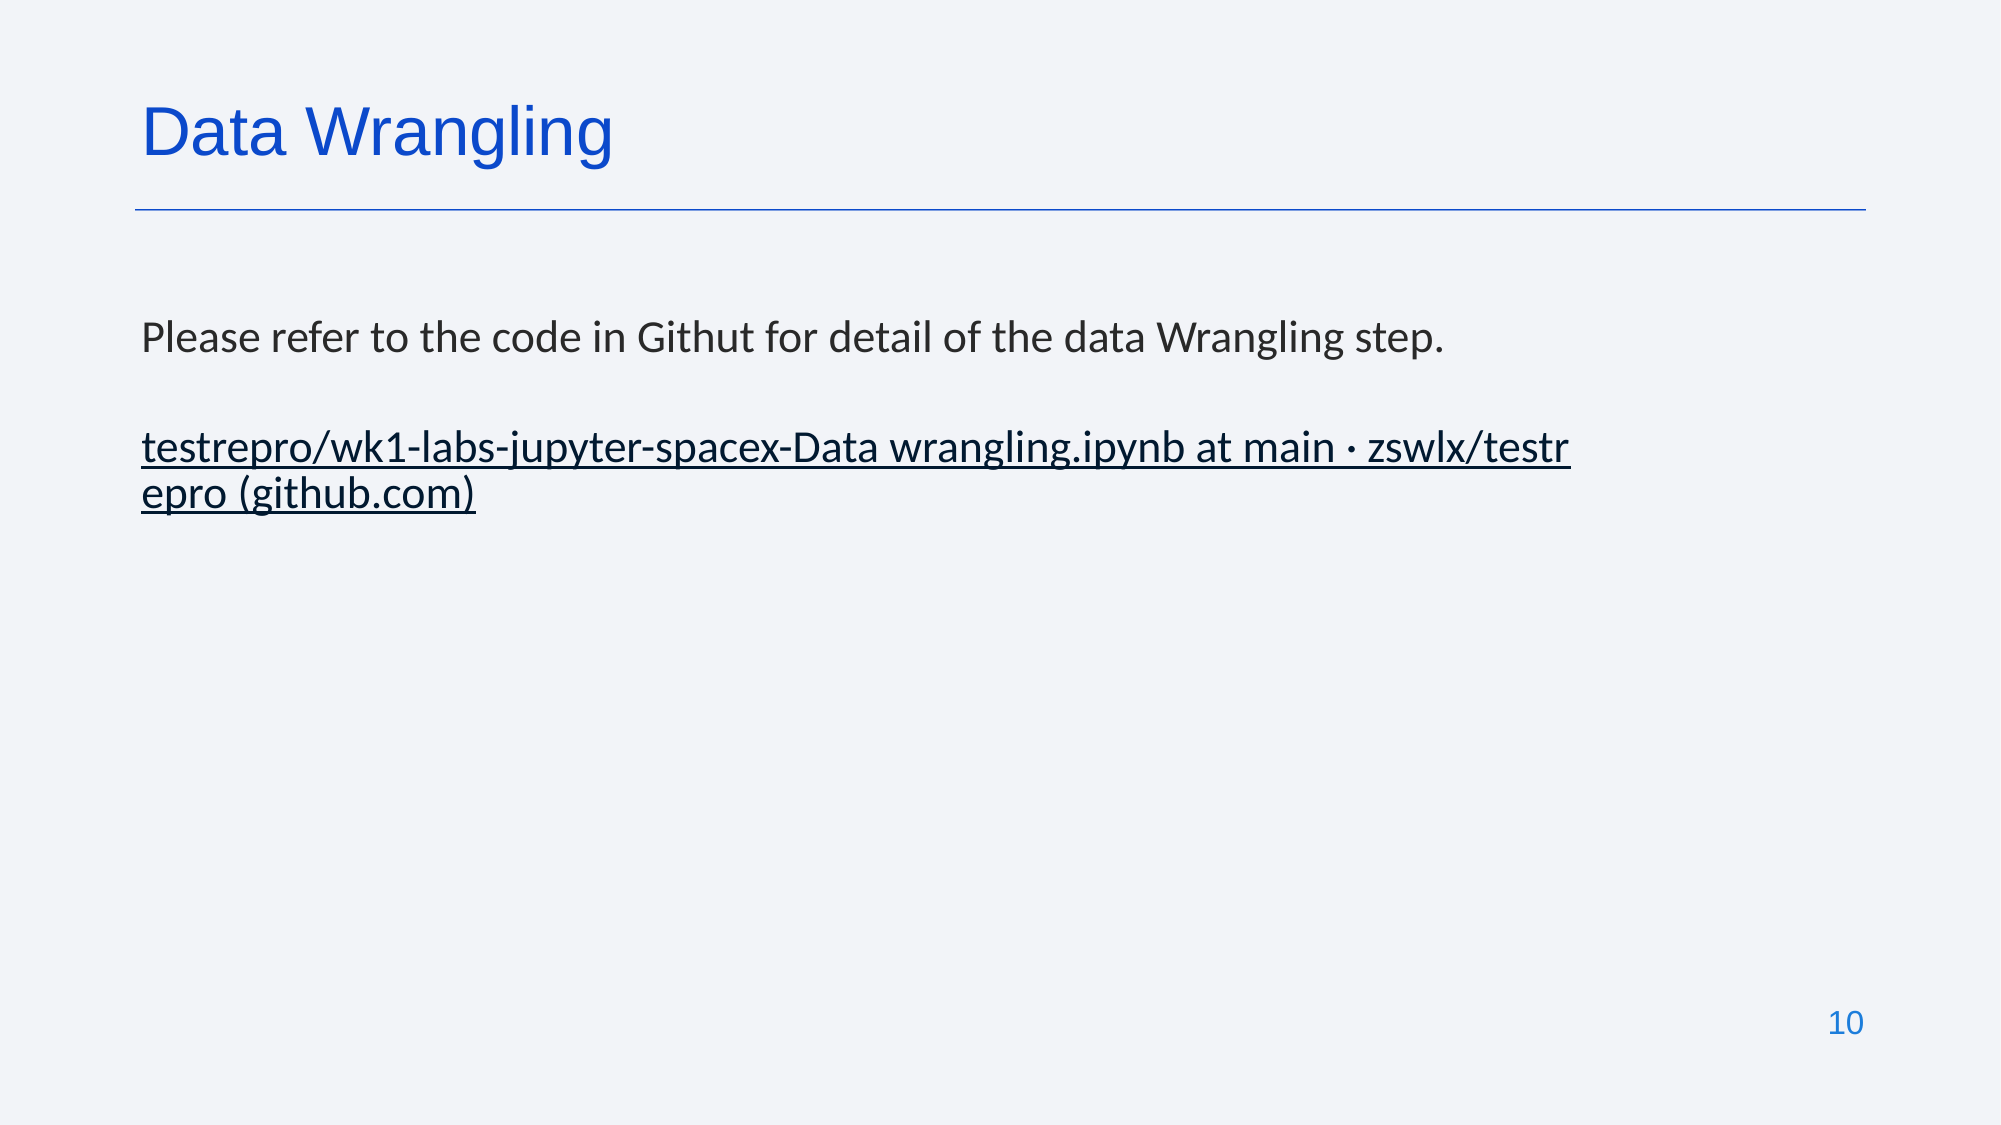

Data Wrangling
Please refer to the code in Githut for detail of the data Wrangling step.

testrepro/wk1-labs-jupyter-spacex-Data wrangling.ipynb at main · zswlx/testrepro (github.com)

10